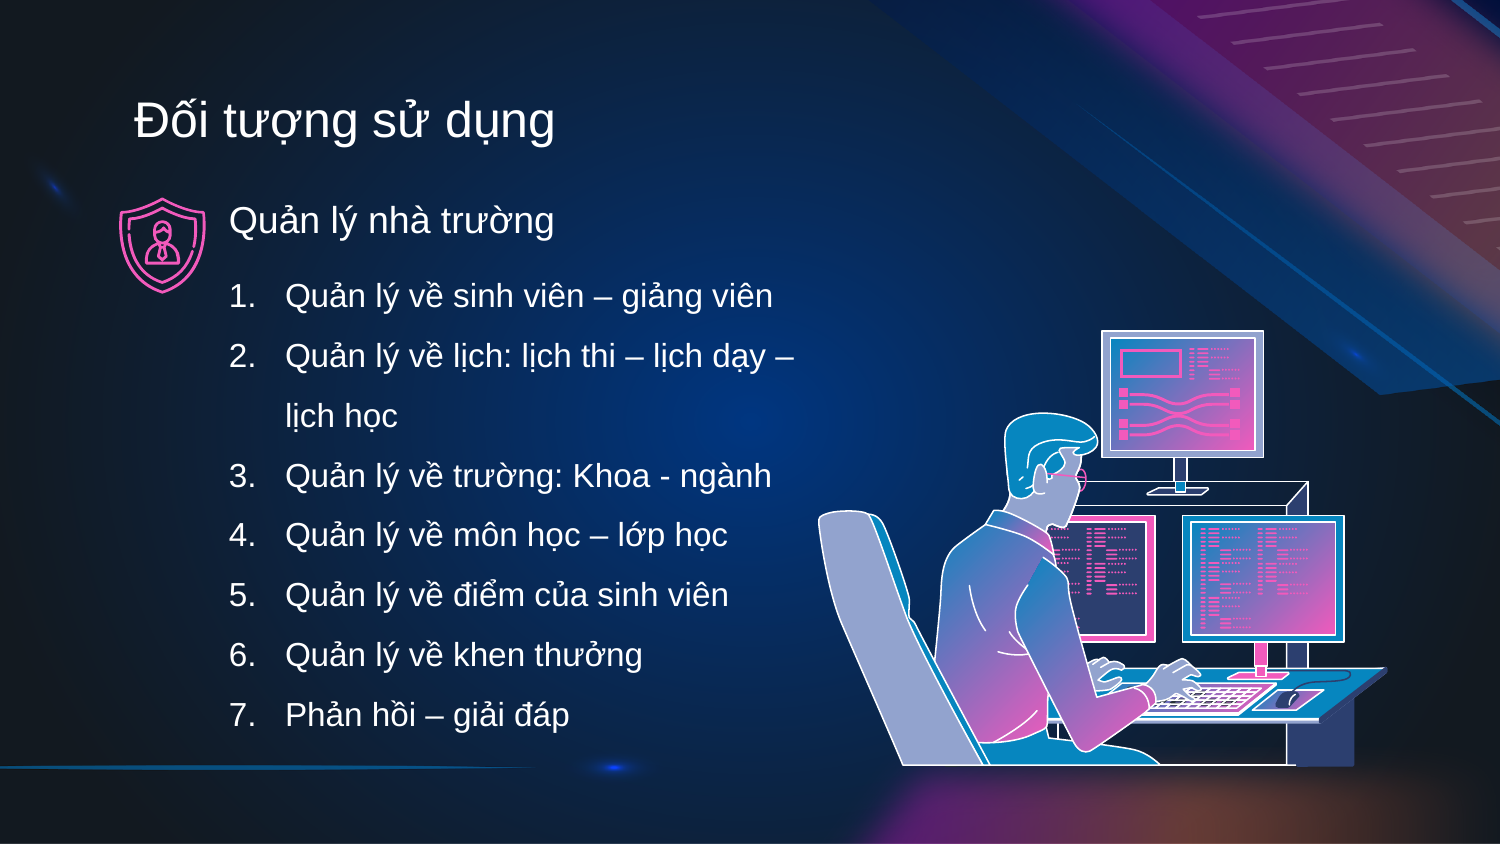

Đối tượng sử dụng
# Quản lý nhà trường

Quản lý về sinh viên – giảng viên
Quản lý về lịch: lịch thi – lịch dạy – lịch học
Quản lý về trường: Khoa - ngành
Quản lý về môn học – lớp học
Quản lý về điểm của sinh viên
Quản lý về khen thưởng
Phản hồi – giải đáp